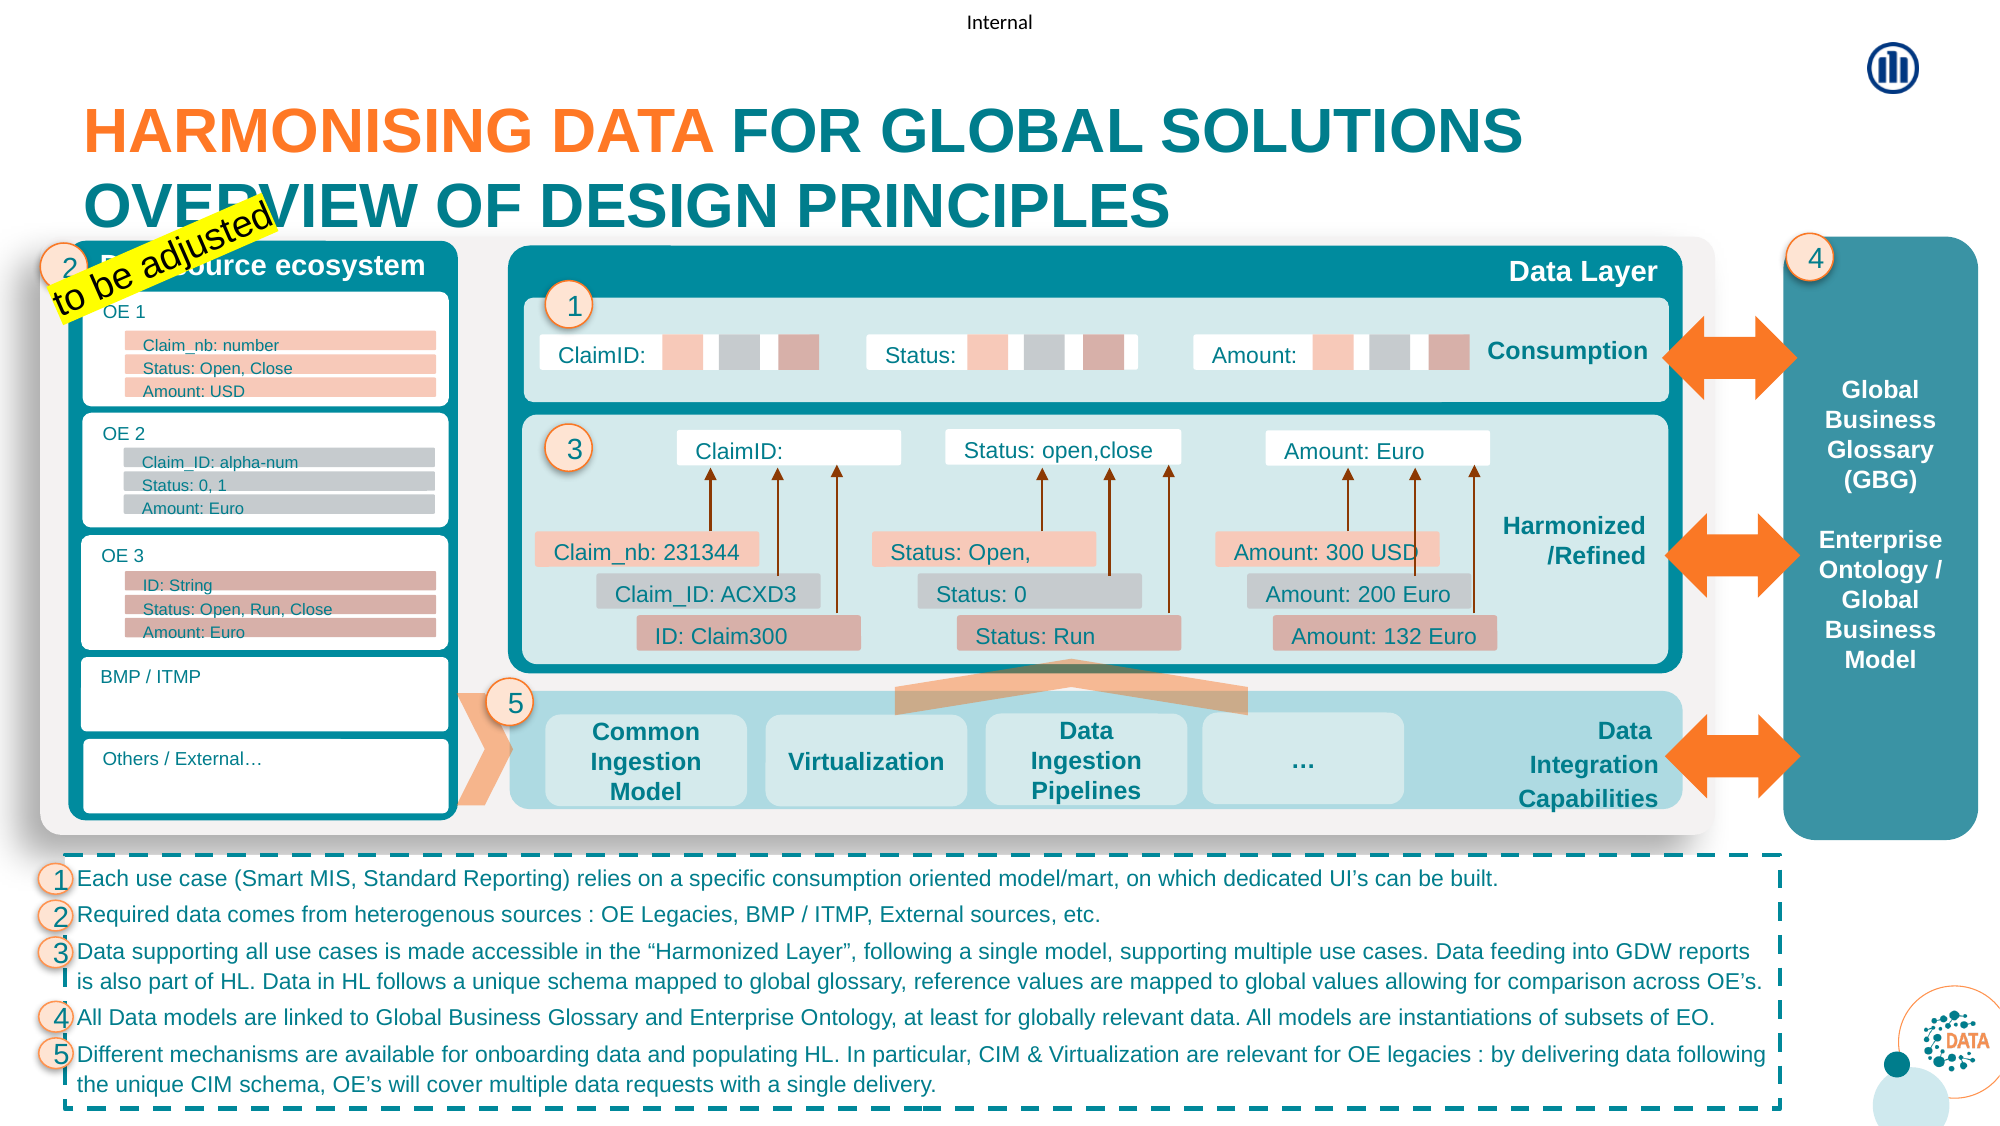

# Harmonising Data for Global Solutions OVERVIEW OF DESIGN PRINCIPLES
to be adjusted
4

Global Business Glossary (GBG)

Enterprise Ontology / Global Business Model

Data source ecosystem
2
Data Layer
1
OE 1
Consumption

Claim_nb: number
ClaimID:

Status:

Amount:

Status: Open, Close
Amount: USD
OE 2
Harmonized
/Refined
3
Status: open,close
ClaimID:
Amount: Euro

Claim_ID: alpha-num
Status: 0, 1
Amount: Euro

Claim_nb: 231344
Status: Open,
Amount: 300 USD
OE 3
ID: String
Claim_ID: ACXD3
Status: 0
Amount: 200 Euro
Status: Open, Run, Close
ID: Claim300
Status: Run
Amount: 132 Euro
Amount: Euro
BMP / ITMP
5
Data
Integration
 Capabilities

…
Data Ingestion Pipelines

Common Ingestion Model
Virtualization
Others / External…
Each use case (Smart MIS, Standard Reporting) relies on a specific consumption oriented model/mart, on which dedicated UI’s can be built.
Required data comes from heterogenous sources : OE Legacies, BMP / ITMP, External sources, etc.
Data supporting all use cases is made accessible in the “Harmonized Layer”, following a single model, supporting multiple use cases. Data feeding into GDW reports is also part of HL. Data in HL follows a unique schema mapped to global glossary, reference values are mapped to global values allowing for comparison across OE’s.
All Data models are linked to Global Business Glossary and Enterprise Ontology, at least for globally relevant data. All models are instantiations of subsets of EO.
Different mechanisms are available for onboarding data and populating HL. In particular, CIM & Virtualization are relevant for OE legacies : by delivering data following the unique CIM schema, OE’s will cover multiple data requests with a single delivery.
1
2
3
4

5